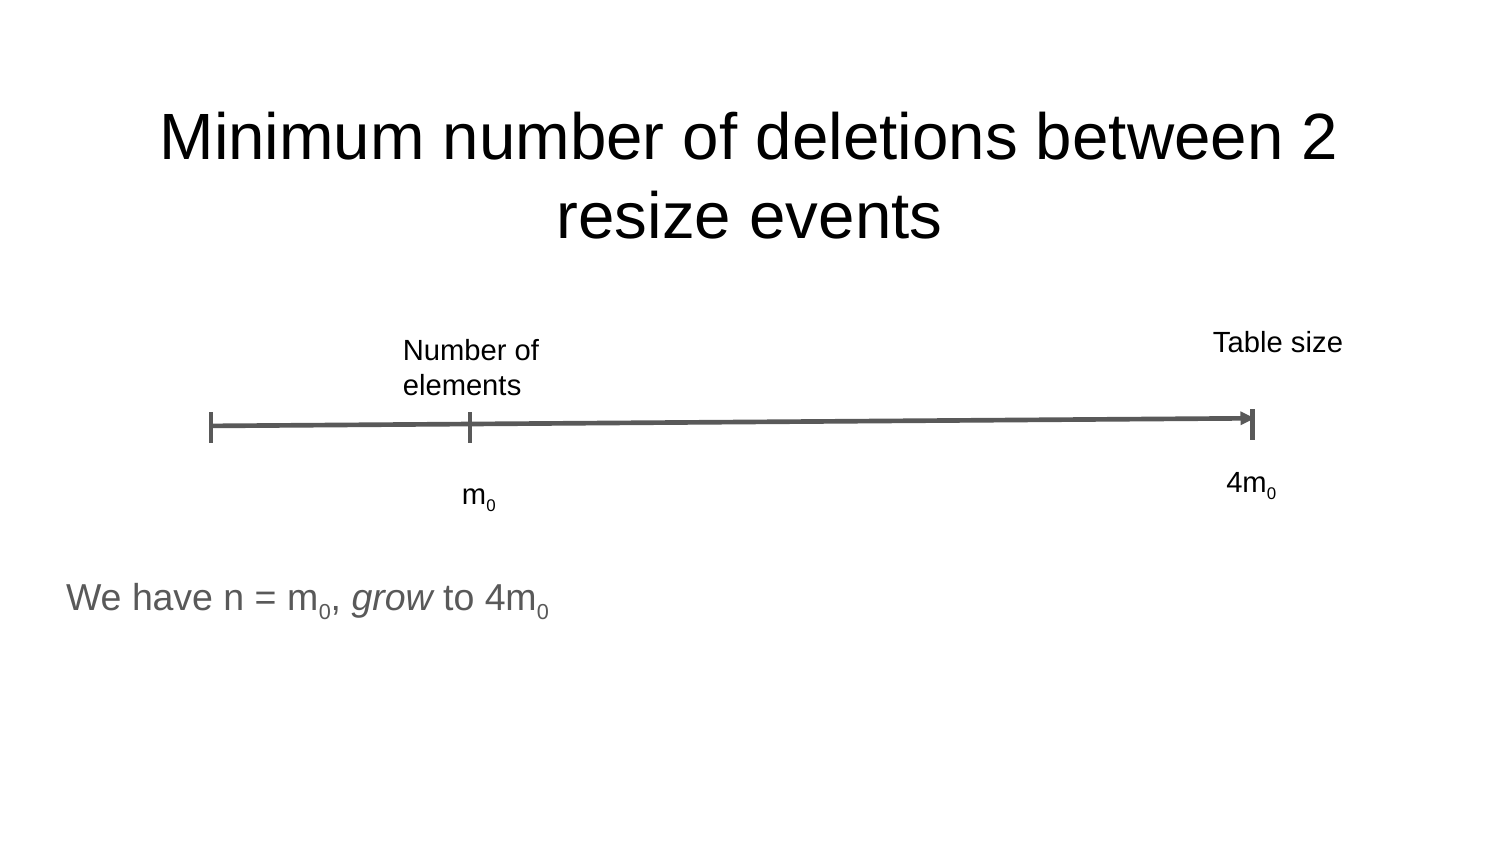

# Minimum number of deletions between 2 resize events
Table size
Number of
elements
4m0
m0
We have n = m0, grow to 4m0